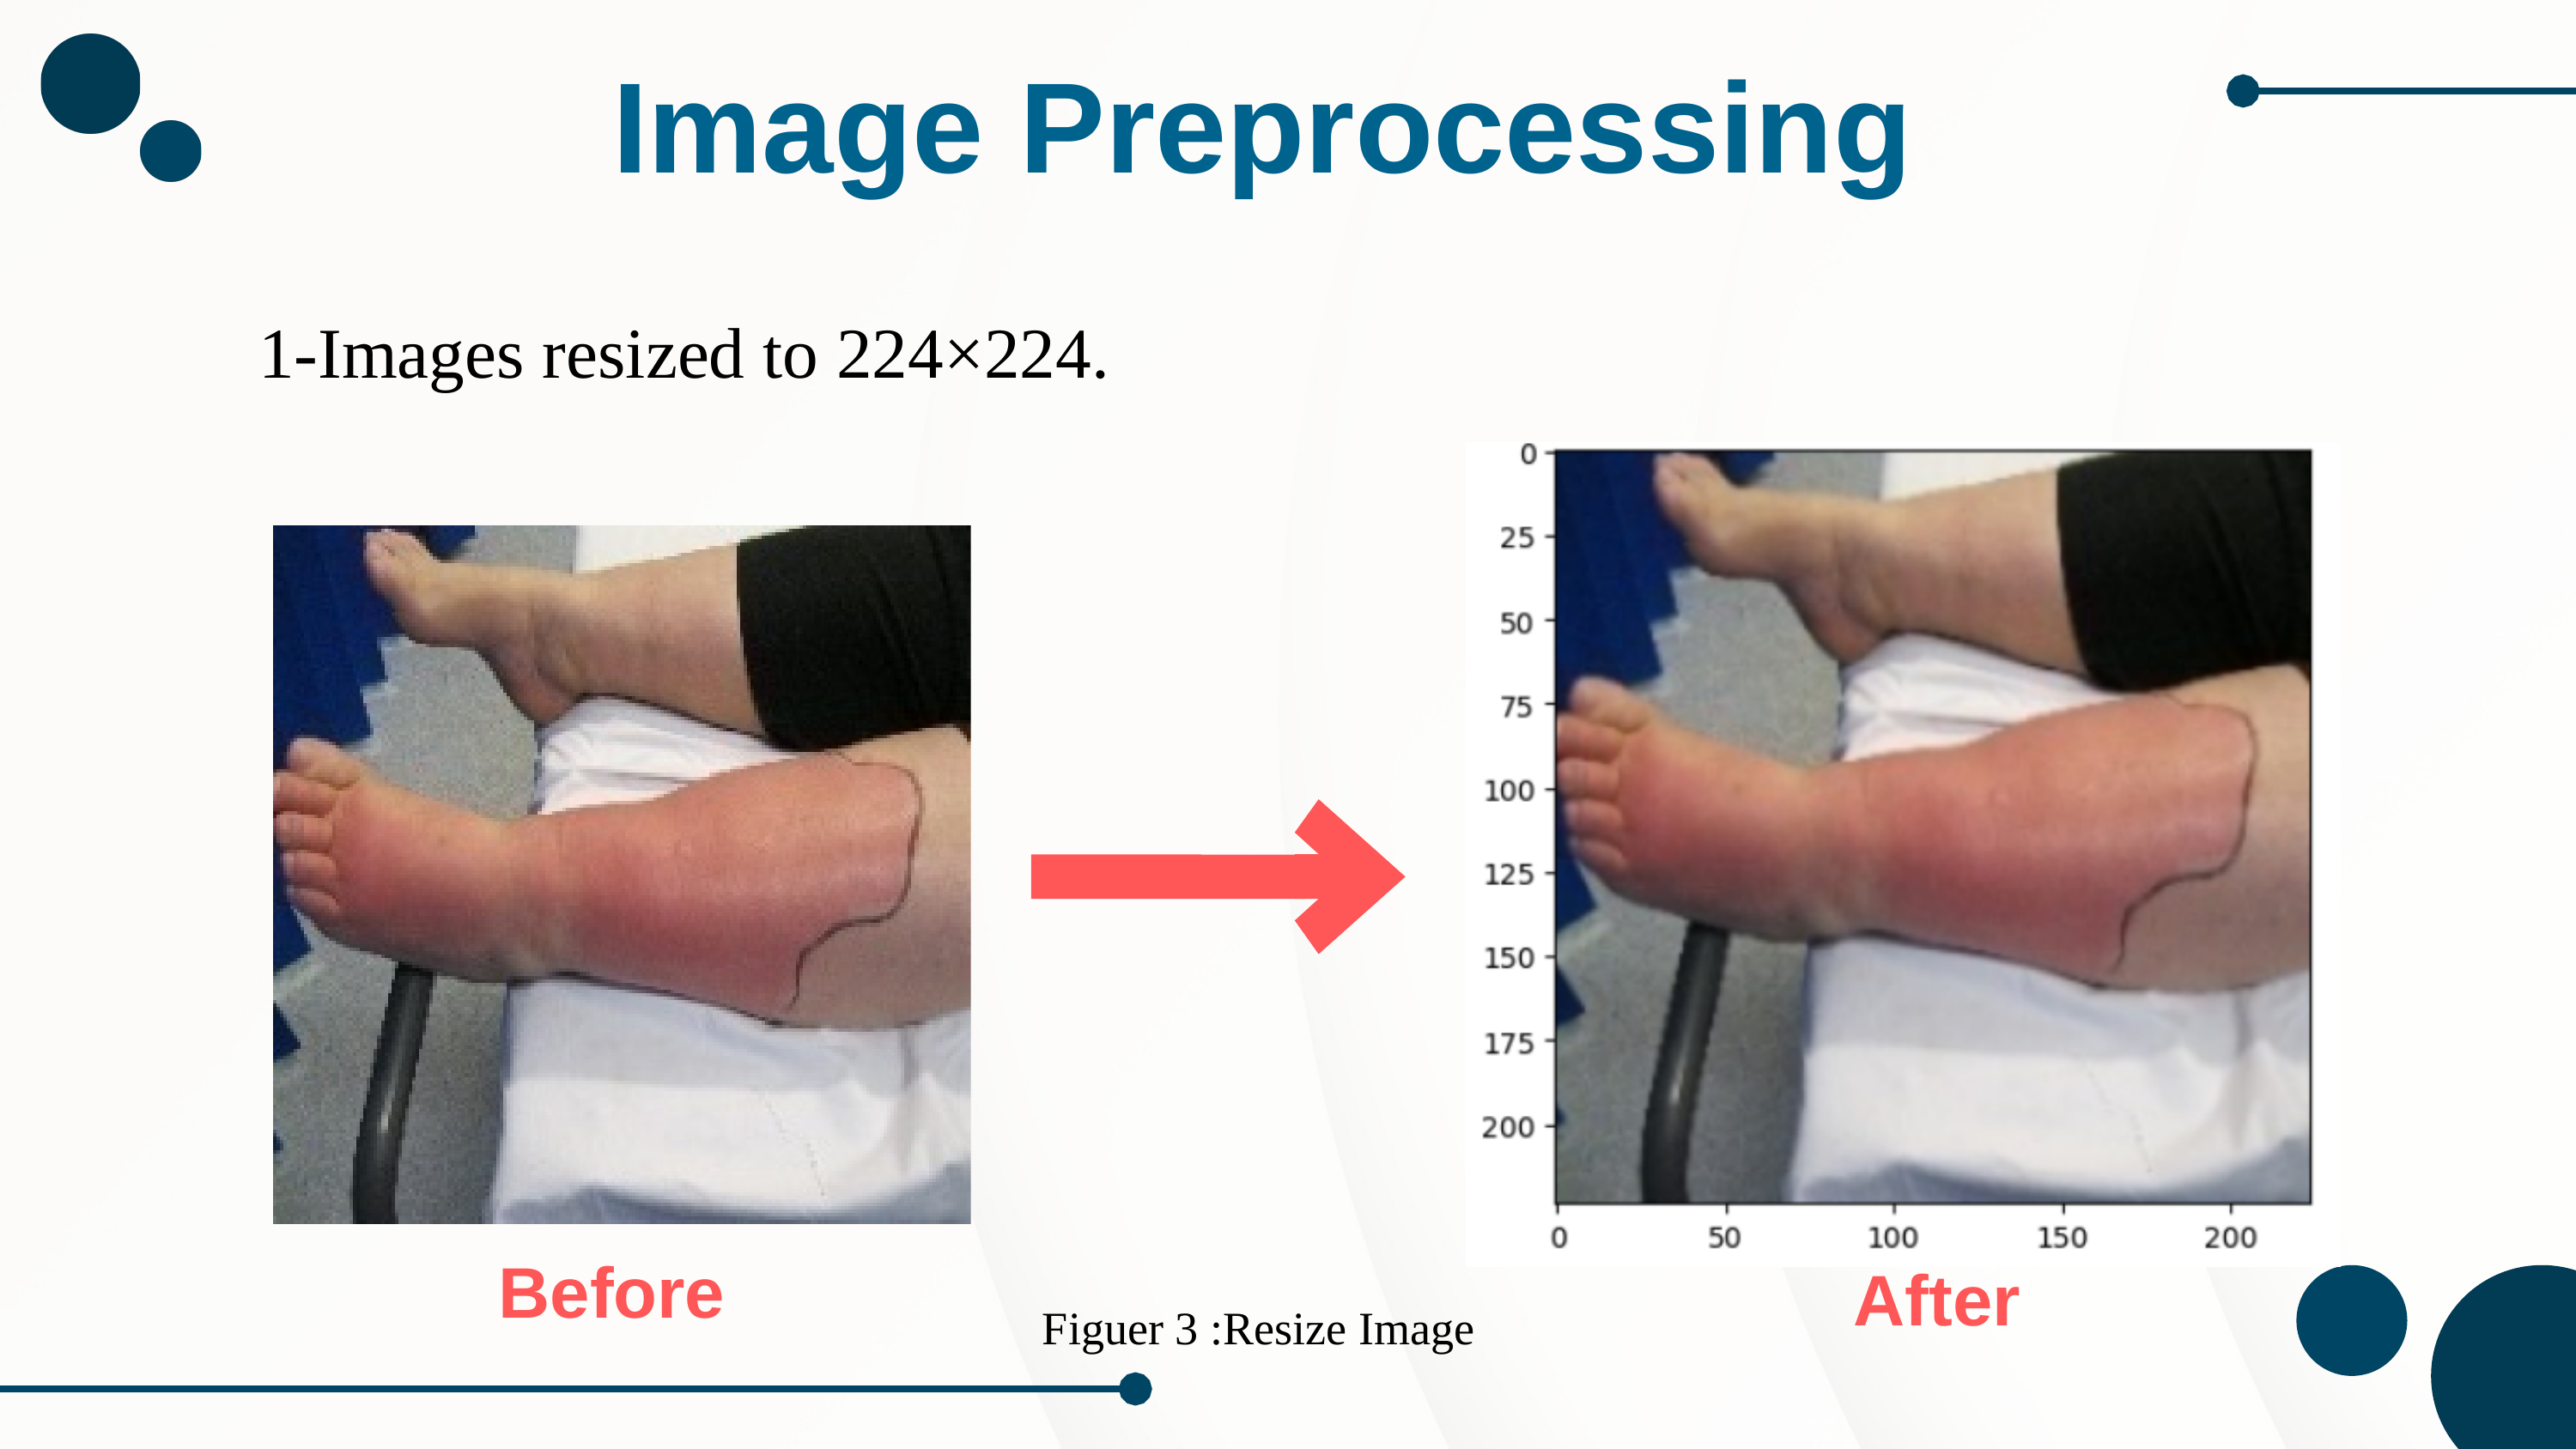

Image Preprocessing

 1-Images resized to 224×224.

Before
After

Figuer 3 :Resize Image